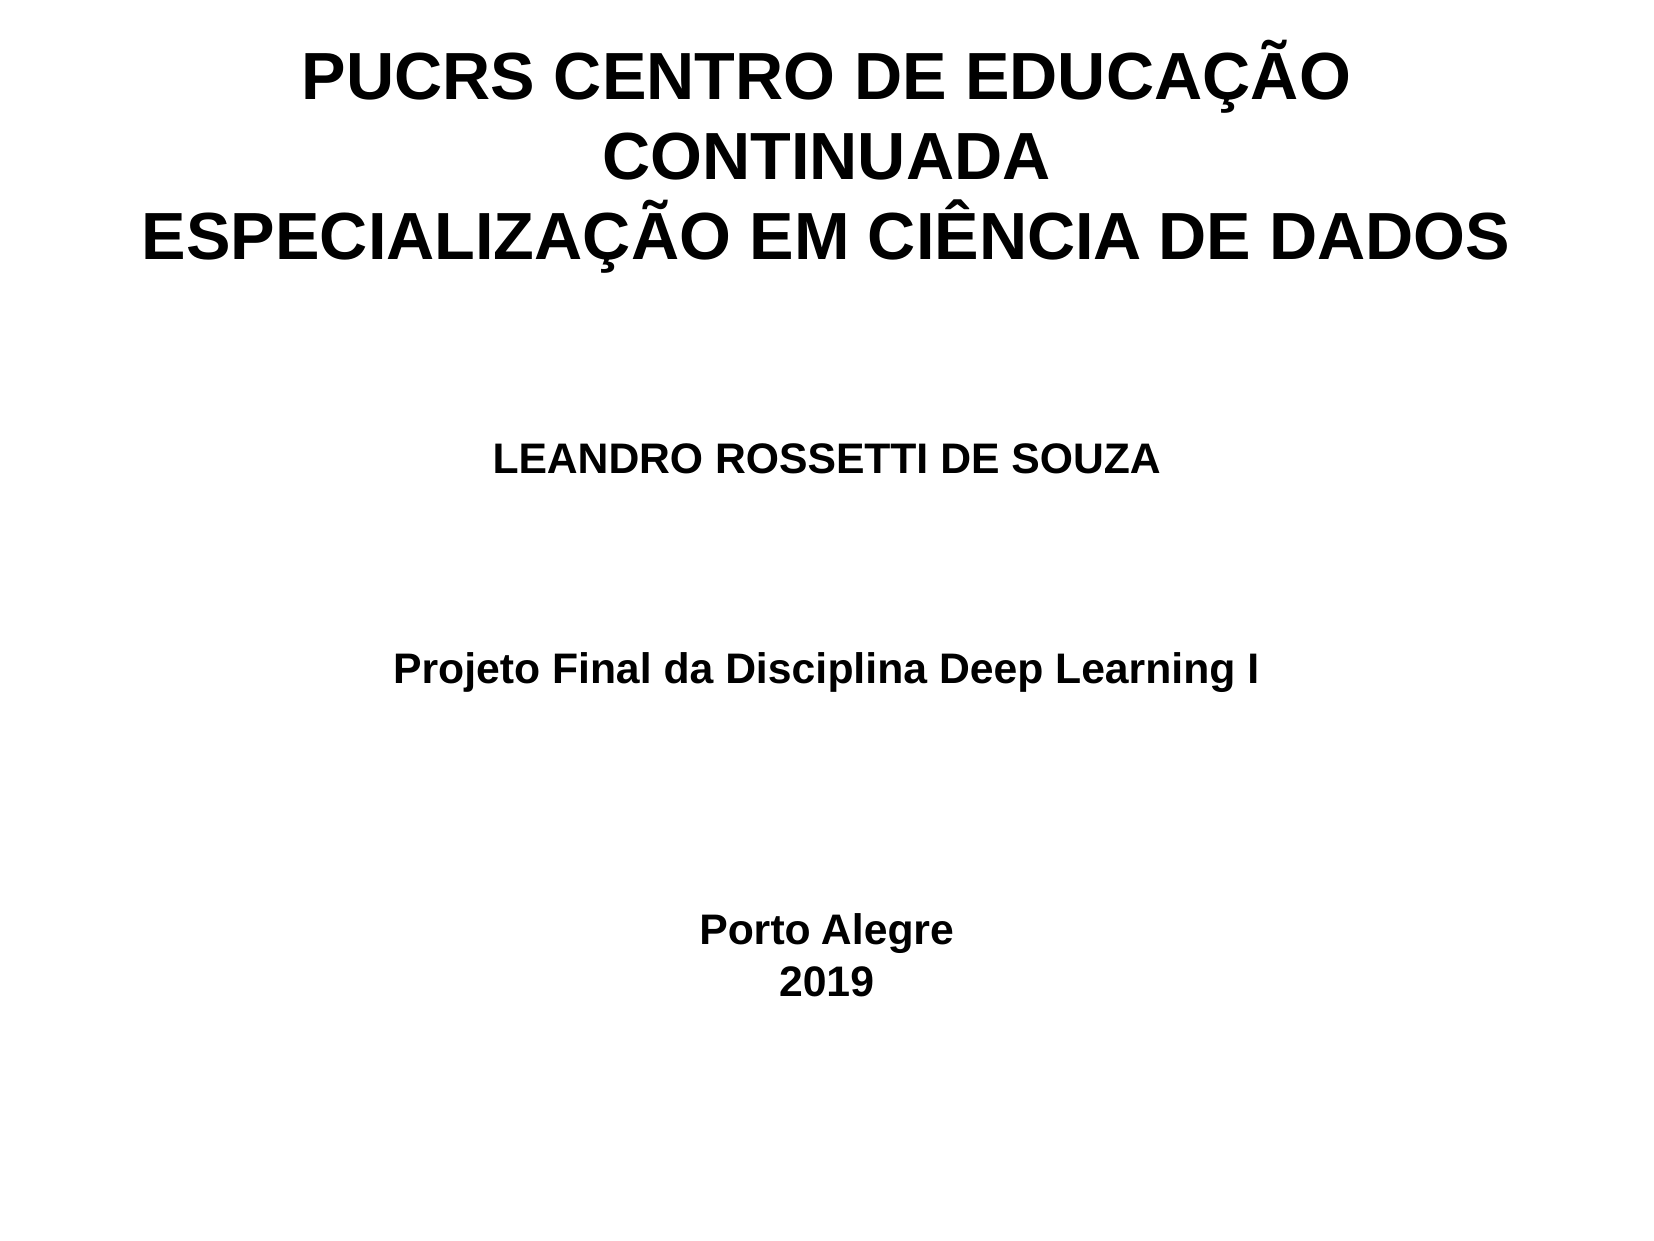

PUCRS CENTRO DE EDUCAÇÃO CONTINUADA
ESPECIALIZAÇÃO EM CIÊNCIA DE DADOS

LEANDRO ROSSETTI DE SOUZA

Projeto Final da Disciplina Deep Learning I

Porto Alegre
2019